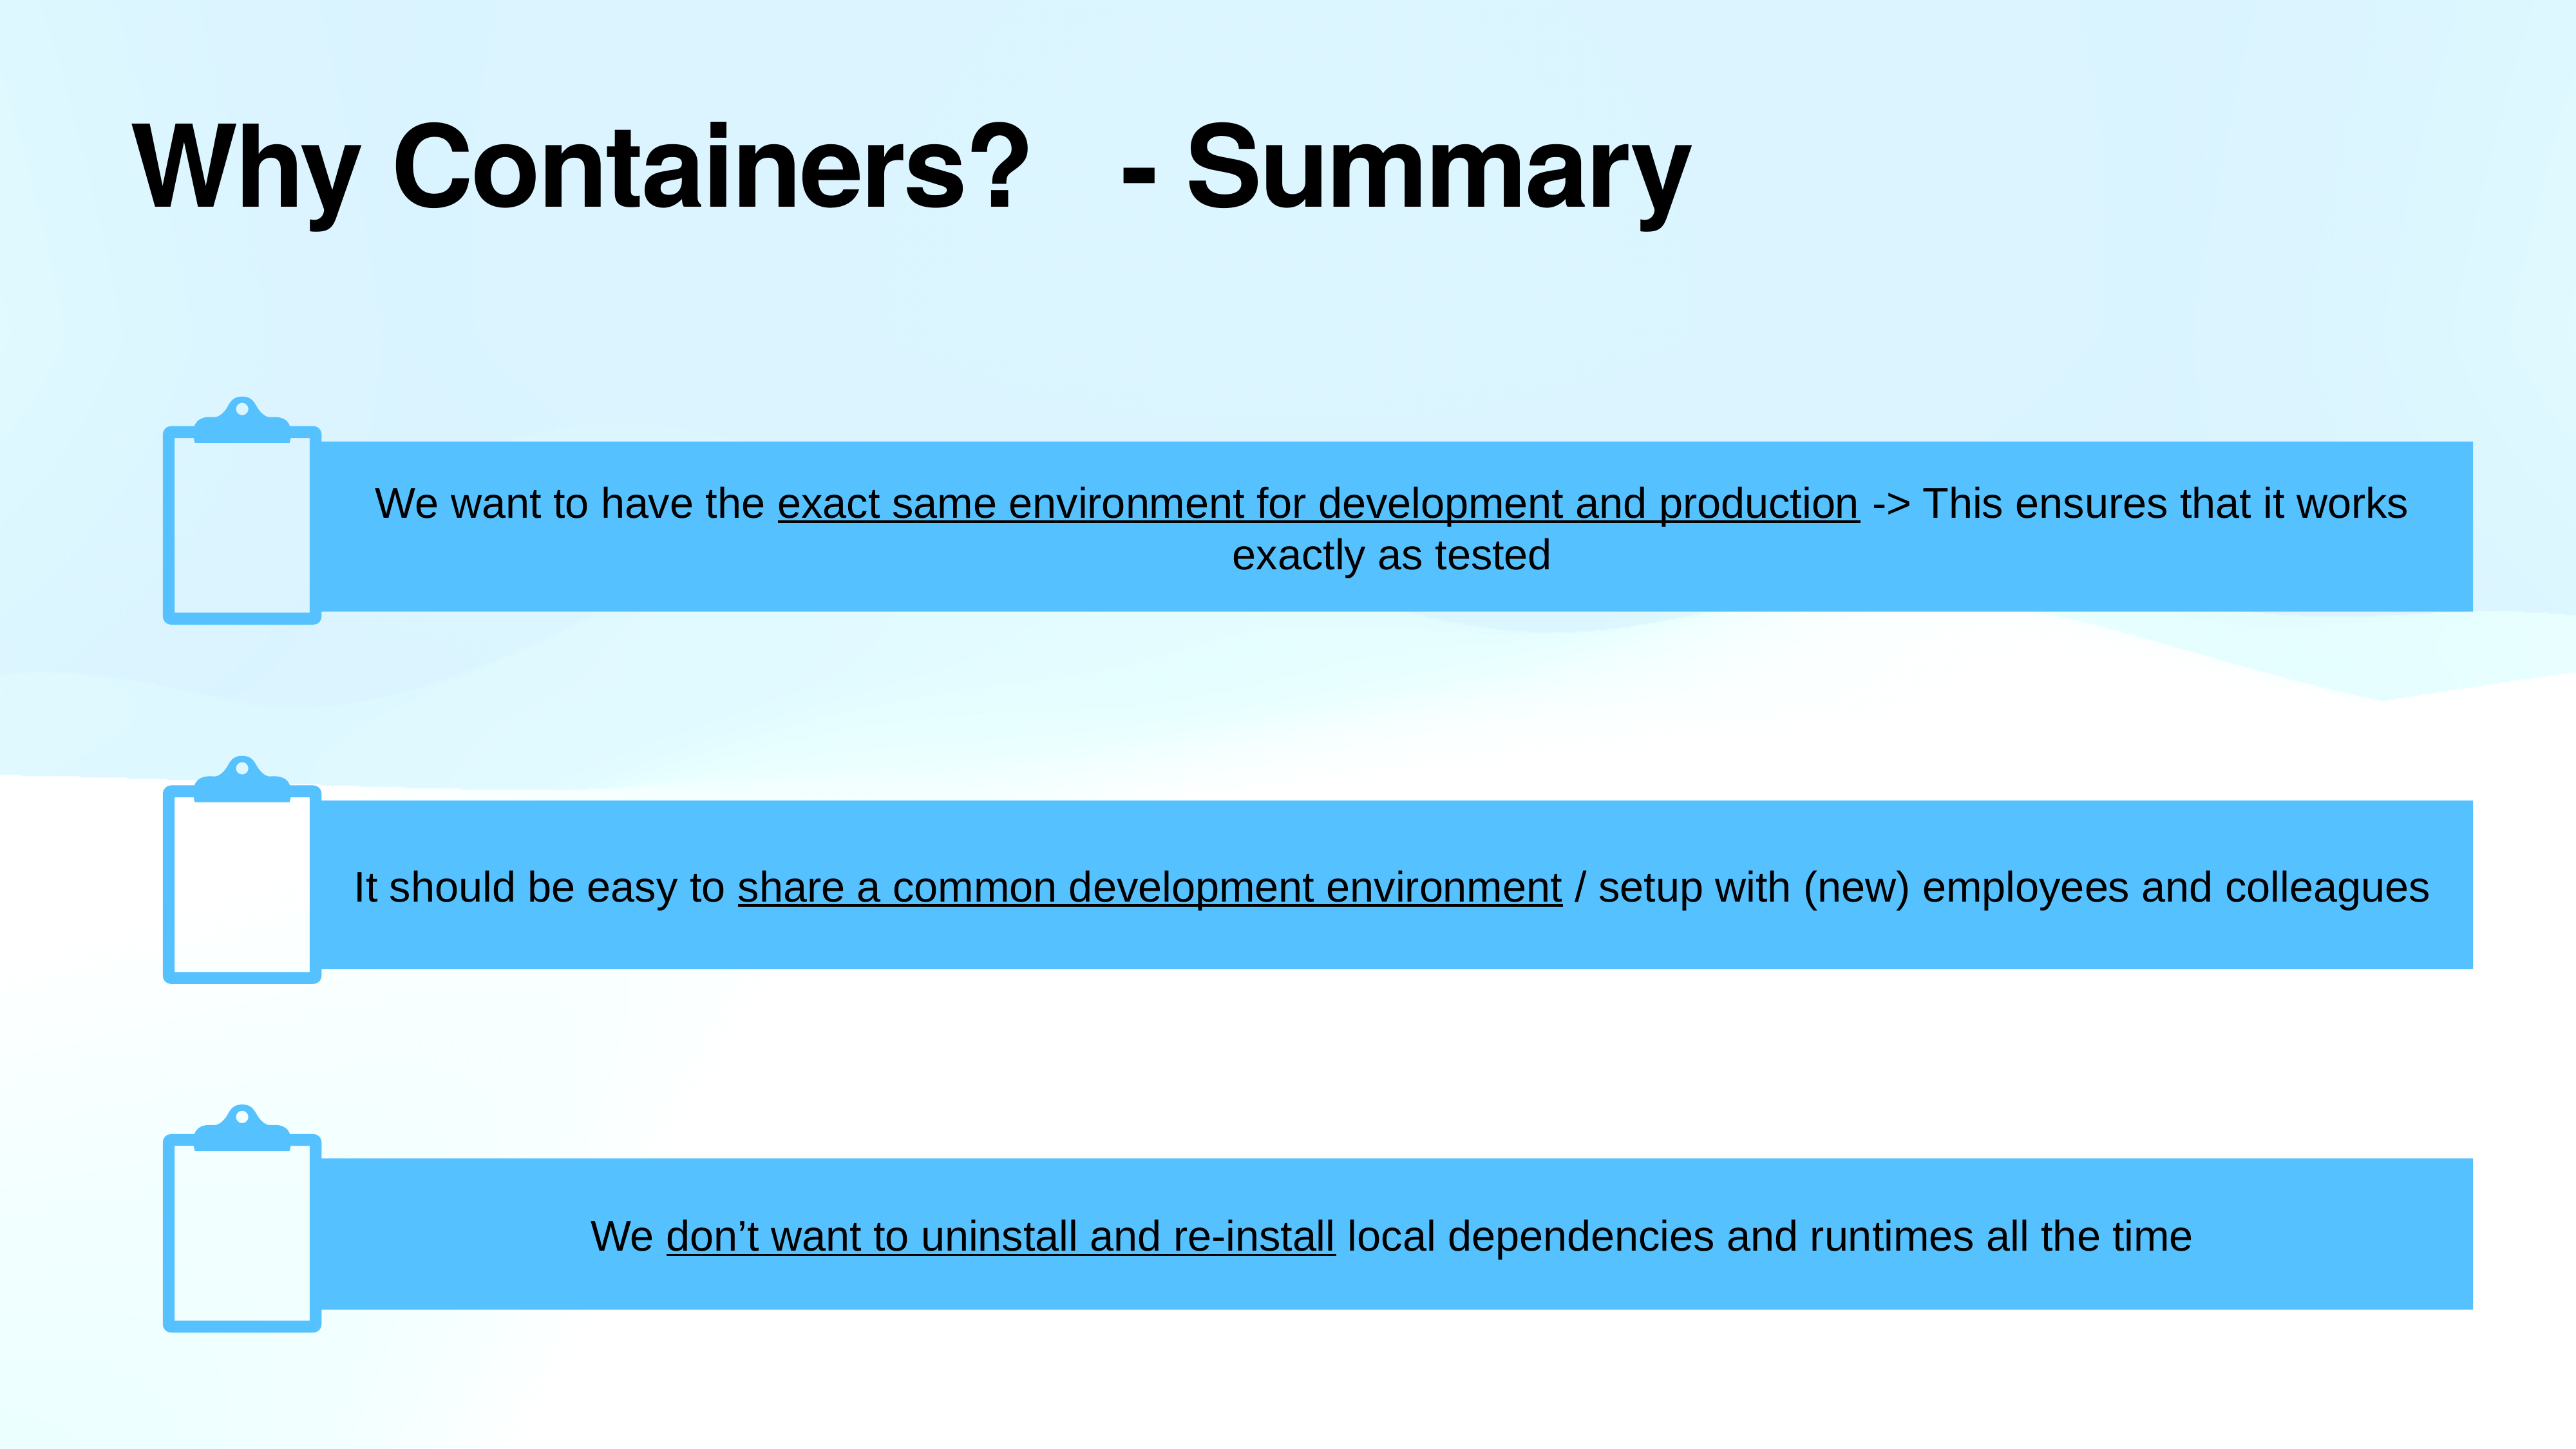

# Why Containers?   - Summary

We want to have the exact same environment for development and production -> This ensures that it works exactly as tested

It should be easy to share a common development environment / setup with (new) employees and colleagues

We don’t want to uninstall and re-install local dependencies and runtimes all the time